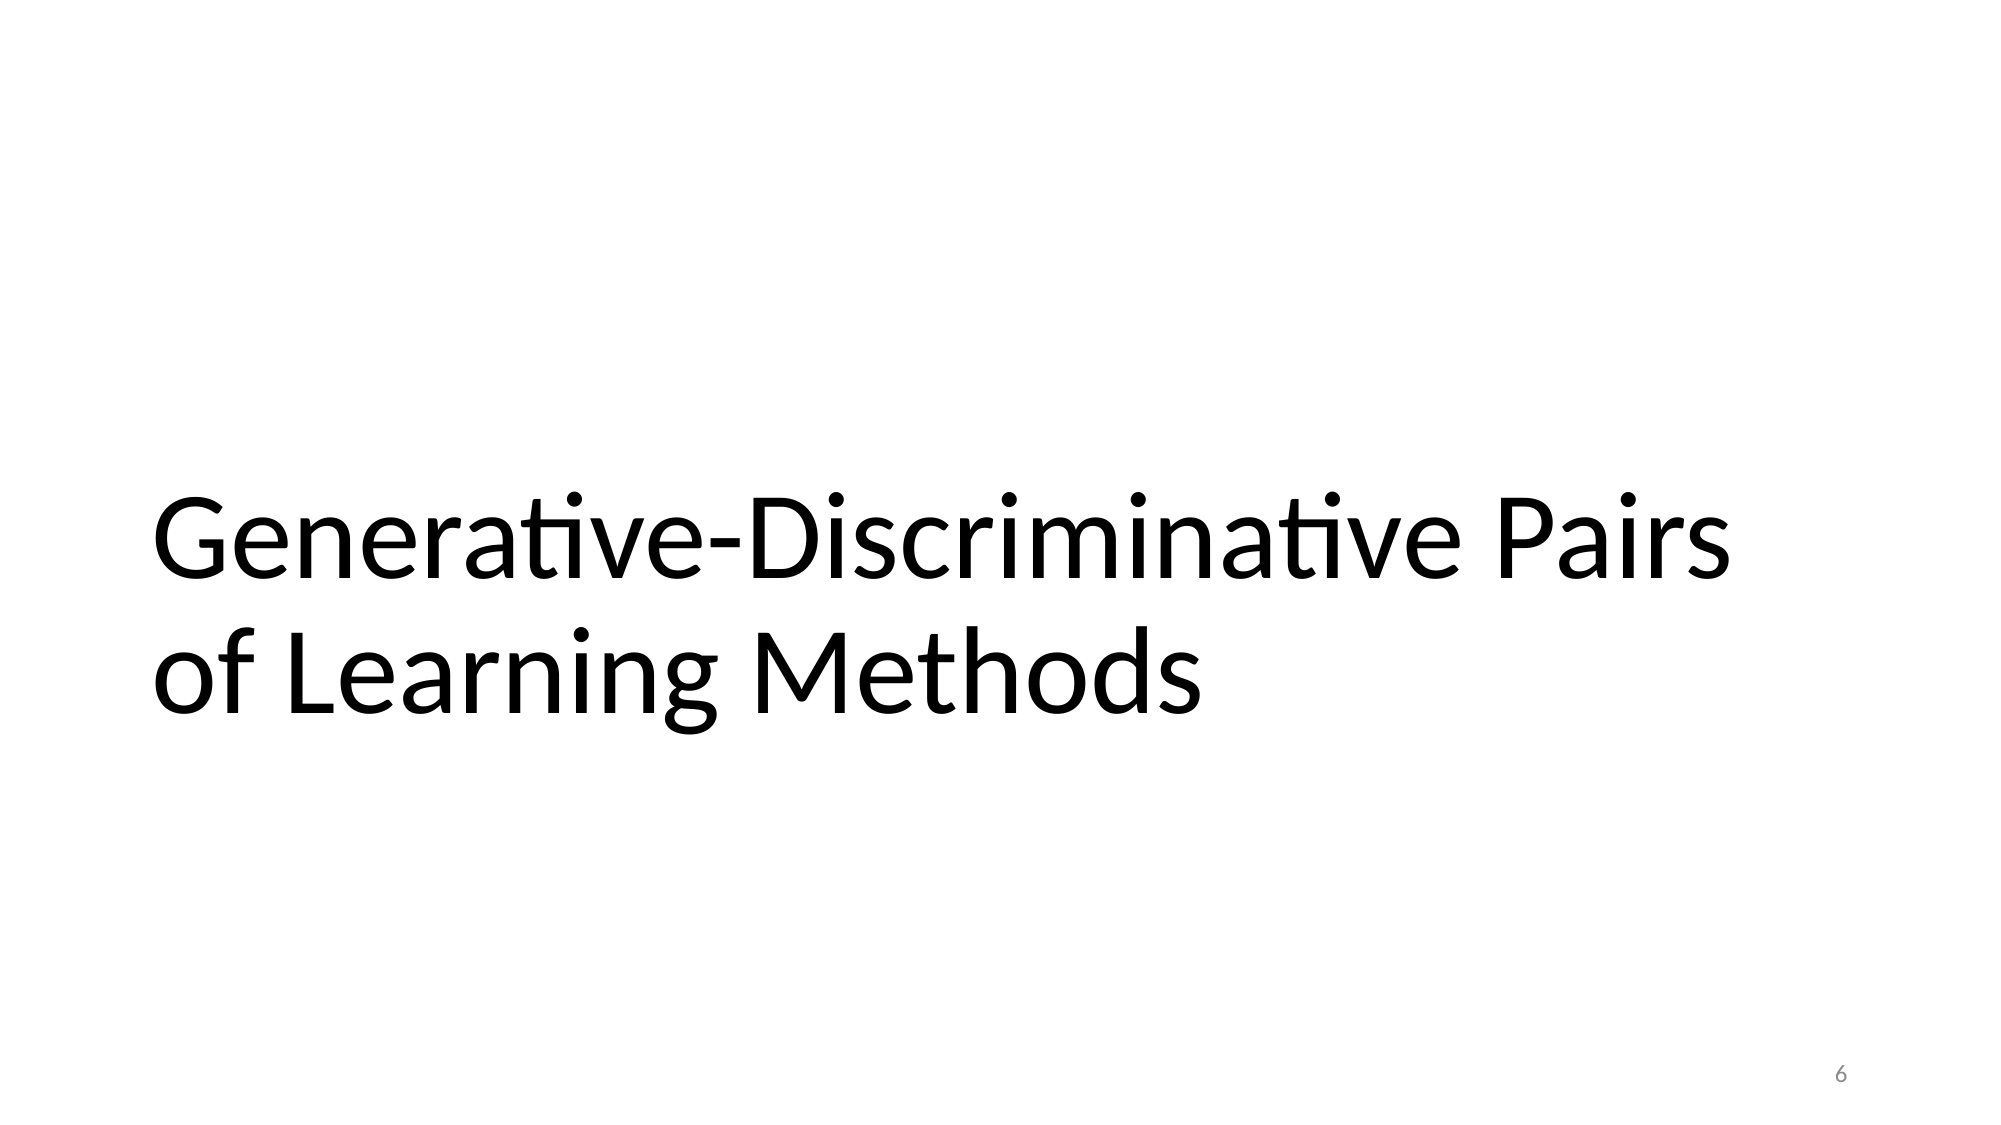

# Generative-Discriminative Pairs of Learning Methods
6